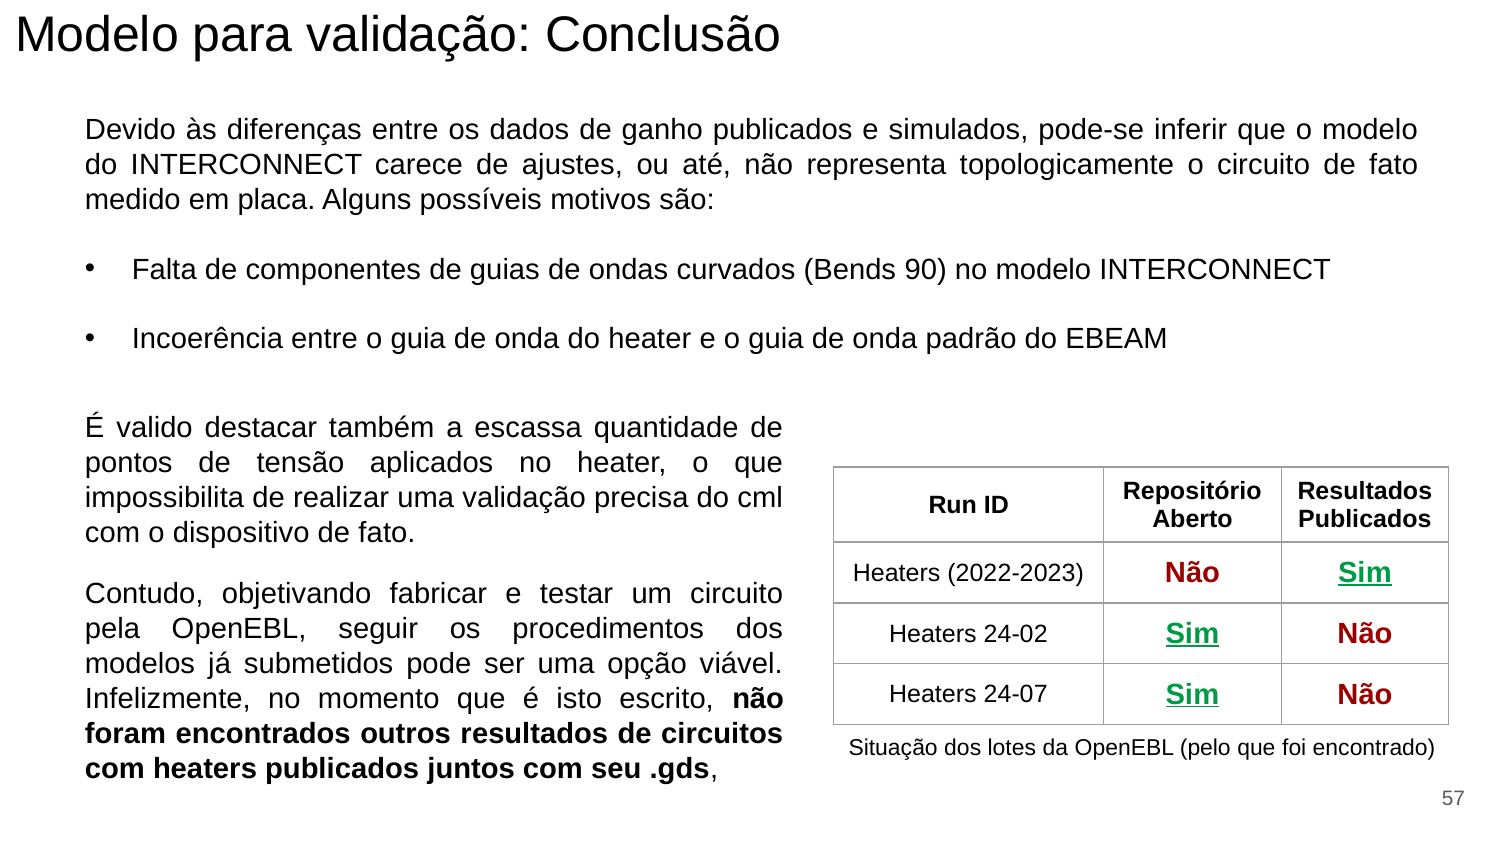

Modelo para validação: Conclusão
Devido às diferenças entre os dados de ganho publicados e simulados, pode-se inferir que o modelo do INTERCONNECT carece de ajustes, ou até, não representa topologicamente o circuito de fato medido em placa. Alguns possíveis motivos são:

Falta de componentes de guias de ondas curvados (Bends 90) no modelo INTERCONNECT

Incoerência entre o guia de onda do heater e o guia de onda padrão do EBEAM
É valido destacar também a escassa quantidade de pontos de tensão aplicados no heater, o que impossibilita de realizar uma validação precisa do cml com o dispositivo de fato.
| Run ID | Repositório Aberto | Resultados Publicados |
| --- | --- | --- |
| Heaters (2022-2023) | Não | Sim |
| Heaters 24-02 | Sim | Não |
| Heaters 24-07 | Sim | Não |
Contudo, objetivando fabricar e testar um circuito pela OpenEBL, seguir os procedimentos dos modelos já submetidos pode ser uma opção viável. Infelizmente, no momento que é isto escrito, não foram encontrados outros resultados de circuitos com heaters publicados juntos com seu .gds,
Situação dos lotes da OpenEBL (pelo que foi encontrado)
57